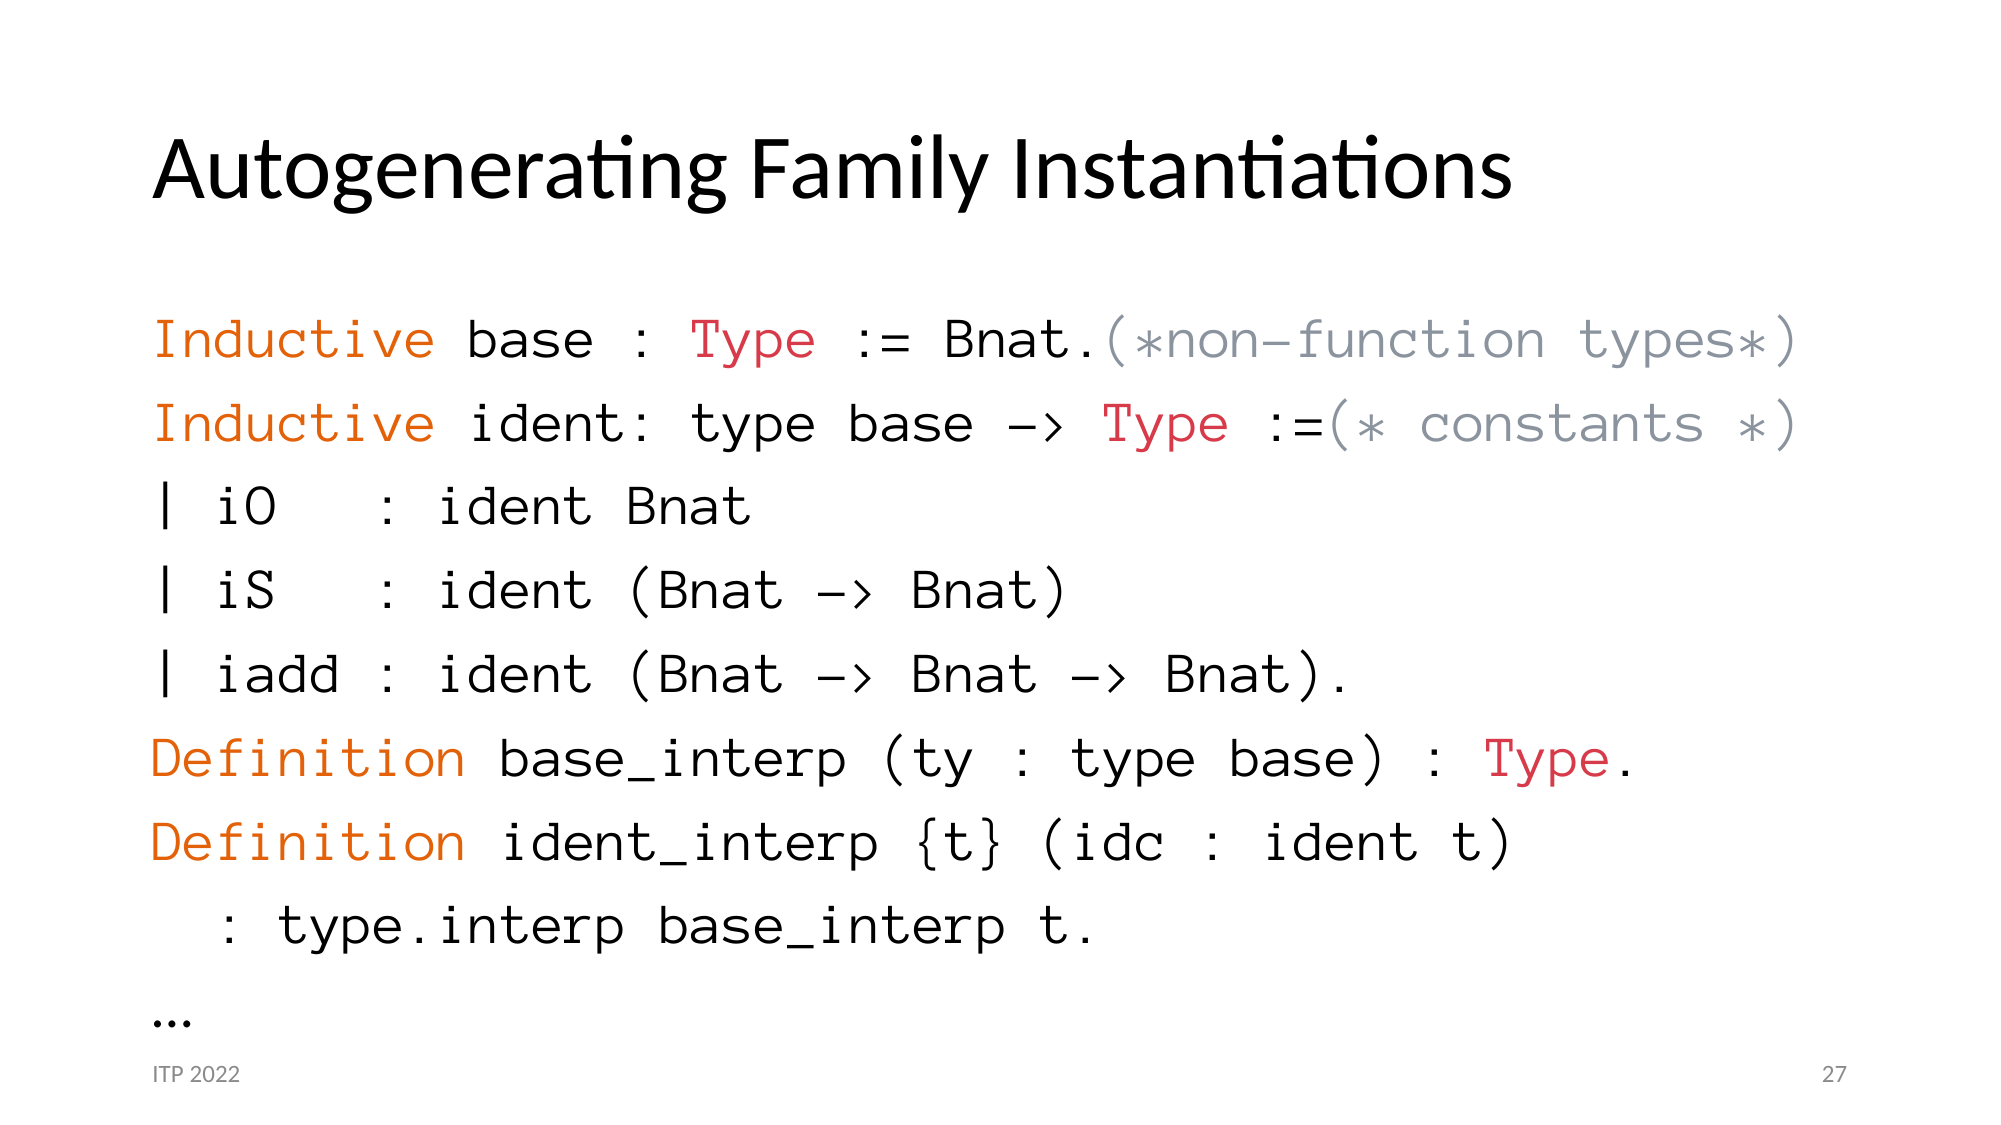

# Autogenerating Family Instantiations
Inductive base : Type := Bnat.(*non-function types*)
Inductive ident: type base -> Type :=(* constants *)
| iO   : ident Bnat
| iS   : ident (Bnat -> Bnat)
| iadd : ident (Bnat -> Bnat -> Bnat).
Definition base_interp (ty : type base) : Type.
Definition ident_interp {t} (idc : ident t)
  : type.interp base_interp t.
…
ITP 2022
27